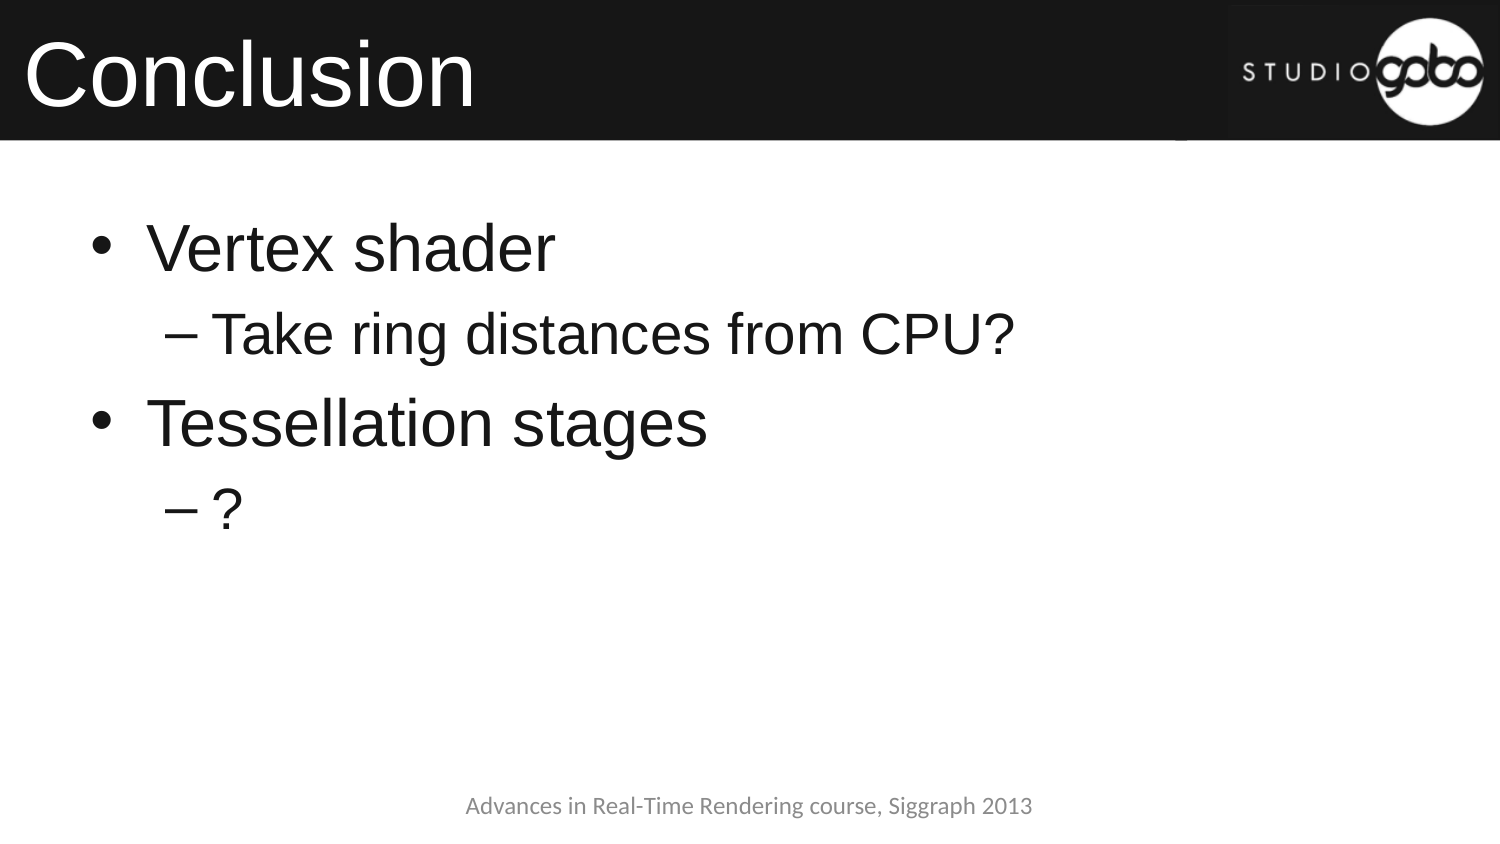

# Conclusion
Vertex shader
Take ring distances from CPU?
Tessellation stages
?

Advances in Real-Time Rendering course, Siggraph 2013